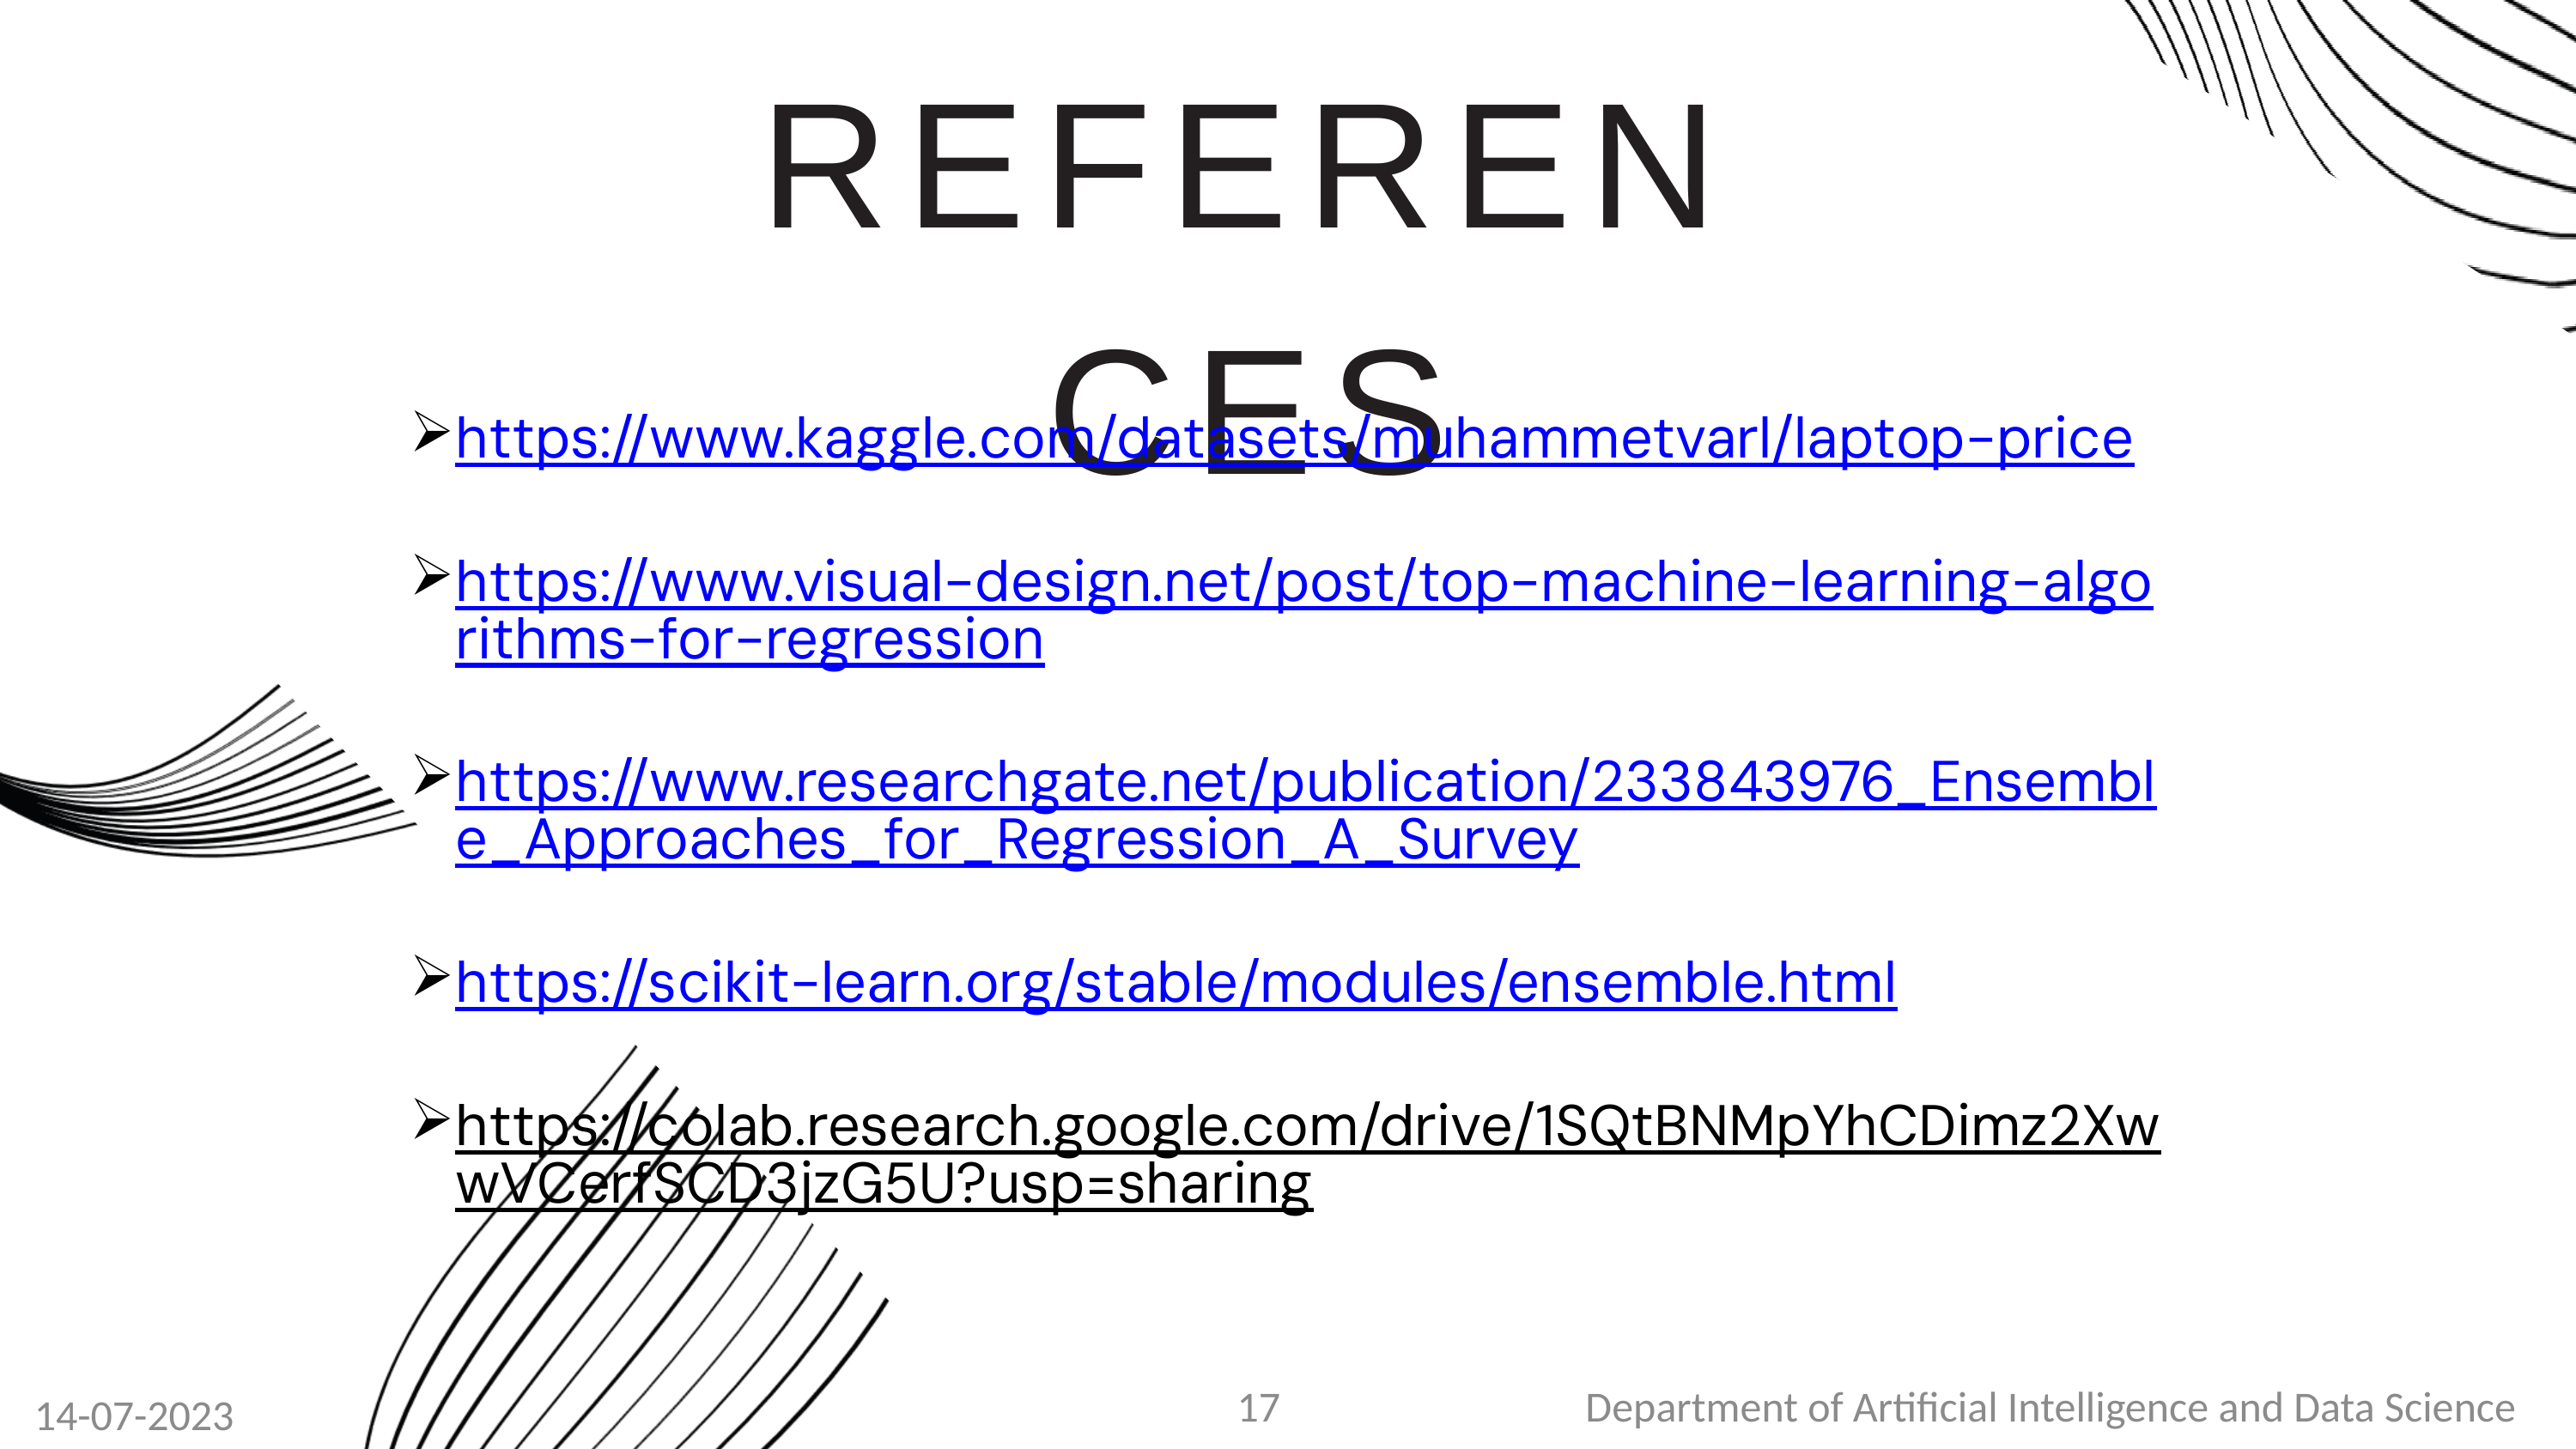

REFERENCES

https://www.kaggle.com/datasets/muhammetvarl/laptop-price

https://www.visual-design.net/post/top-machine-learning-algorithms-for-regression

https://www.researchgate.net/publication/233843976_Ensemble_Approaches_for_Regression_A_Survey

https://scikit-learn.org/stable/modules/ensemble.html

https://colab.research.google.com/drive/1SQtBNMpYhCDimz2XwwVCerfSCD3jzG5U?usp=sharing
Department of Artificial Intelligence and Data Science
17
14-07-2023